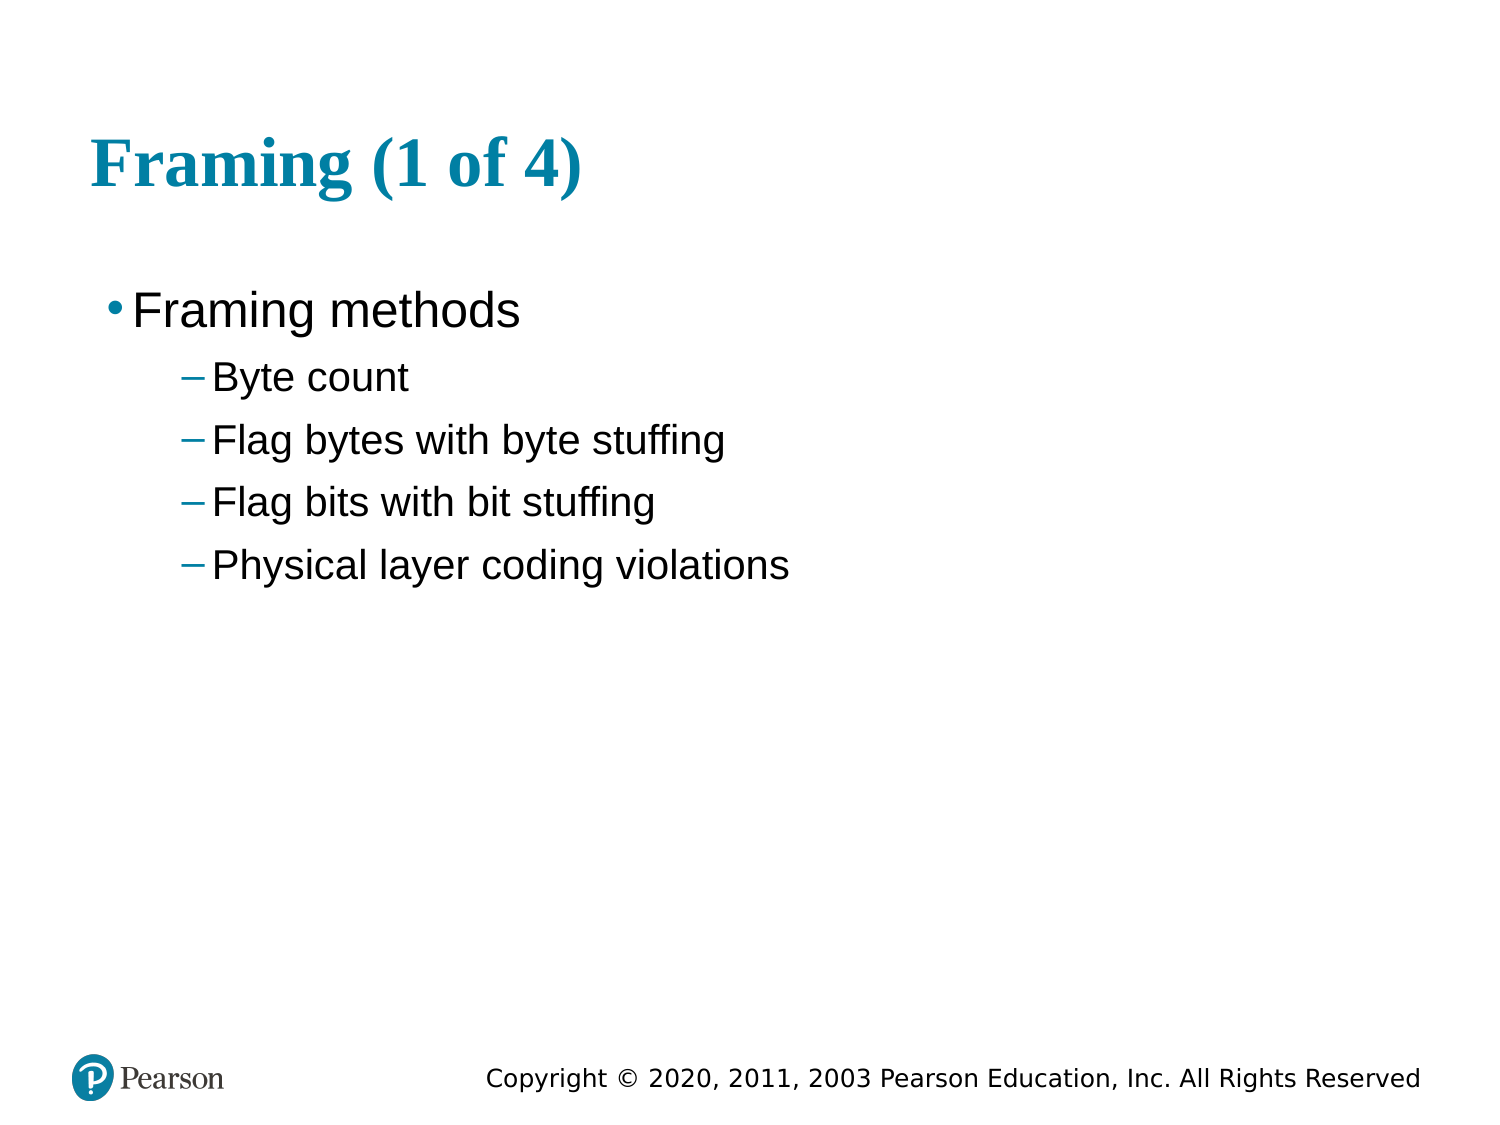

# Framing (1 of 4)
Framing methods
Byte count
Flag bytes with byte stuffing
Flag bits with bit stuffing
Physical layer coding violations